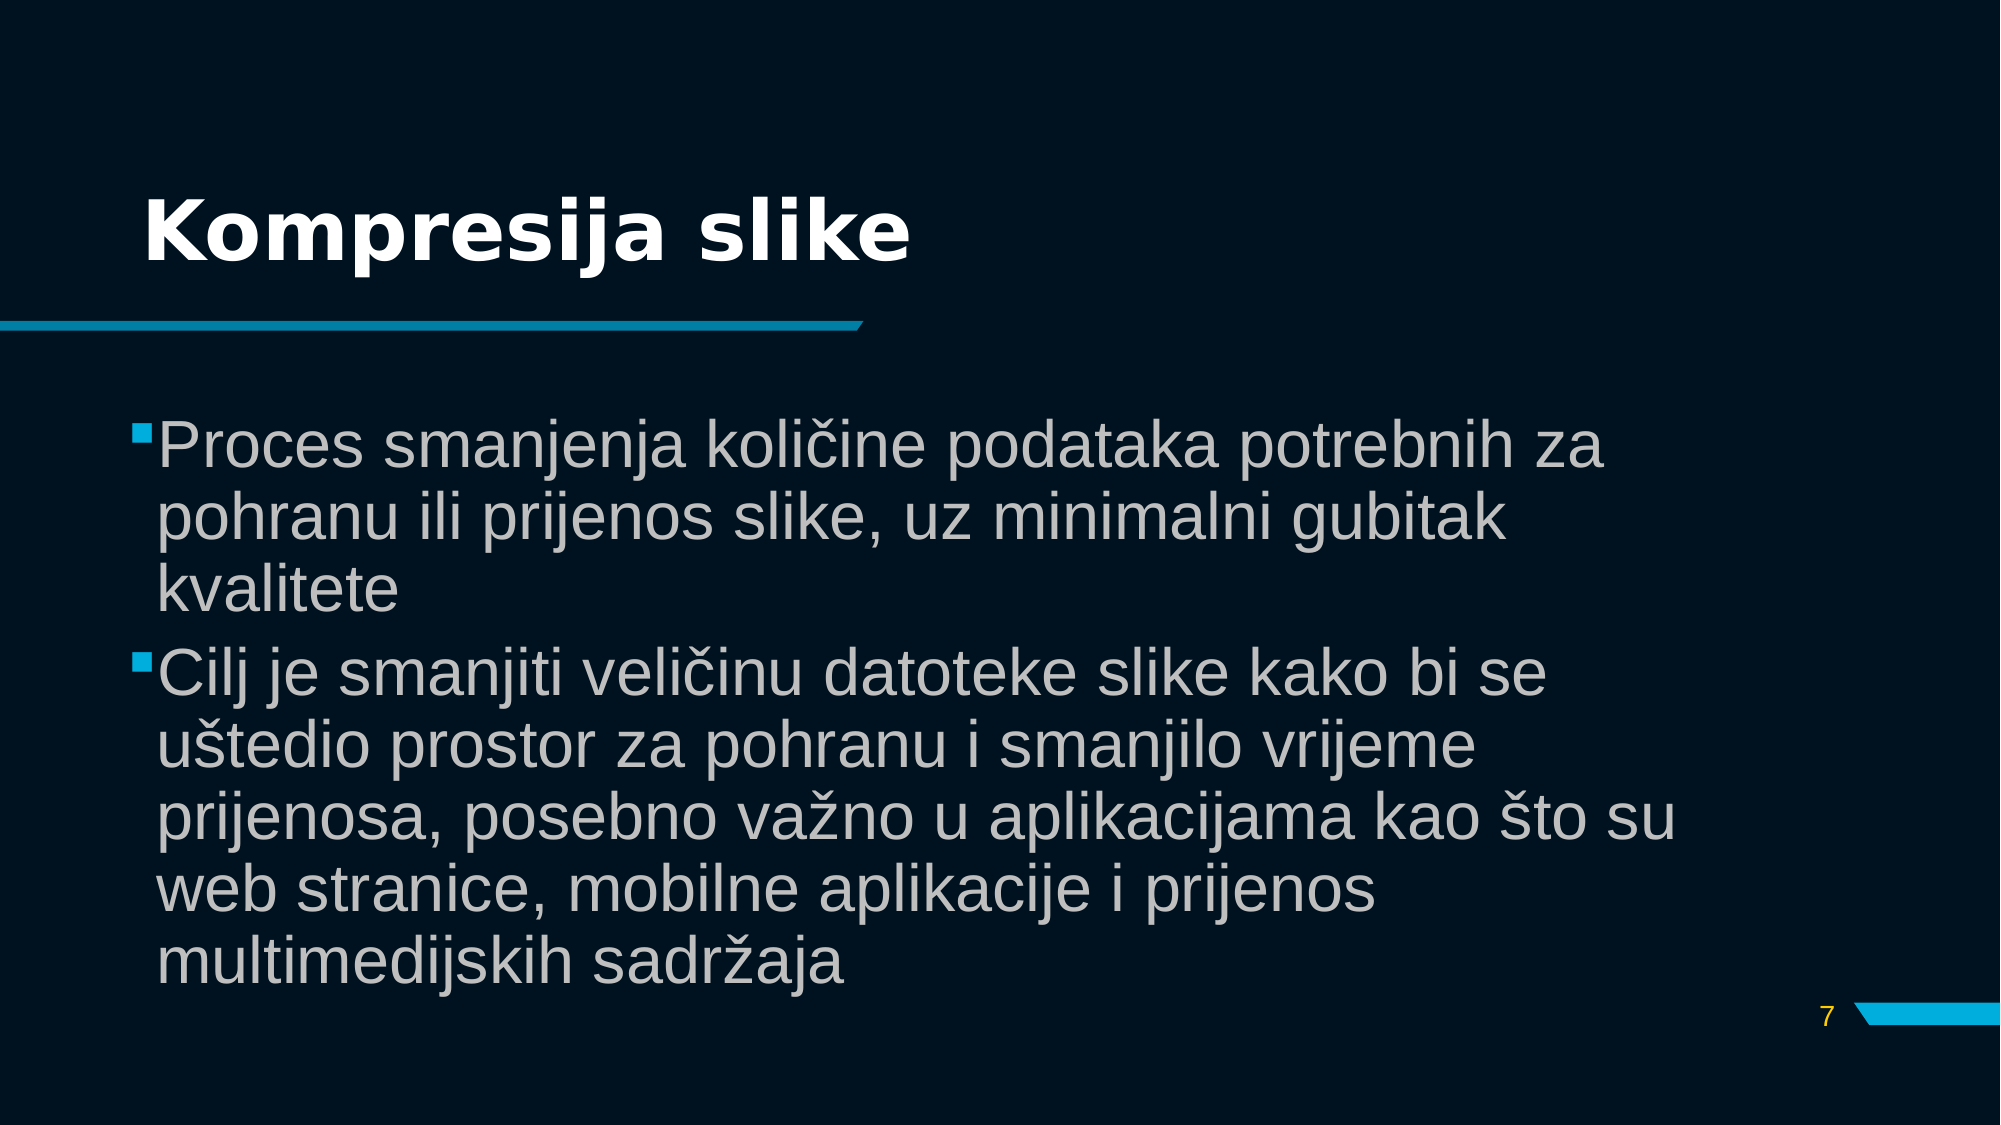

# Kompresija slike
Proces smanjenja količine podataka potrebnih za pohranu ili prijenos slike, uz minimalni gubitak kvalitete
Cilj je smanjiti veličinu datoteke slike kako bi se uštedio prostor za pohranu i smanjilo vrijeme prijenosa, posebno važno u aplikacijama kao što su web stranice, mobilne aplikacije i prijenos multimedijskih sadržaja
7